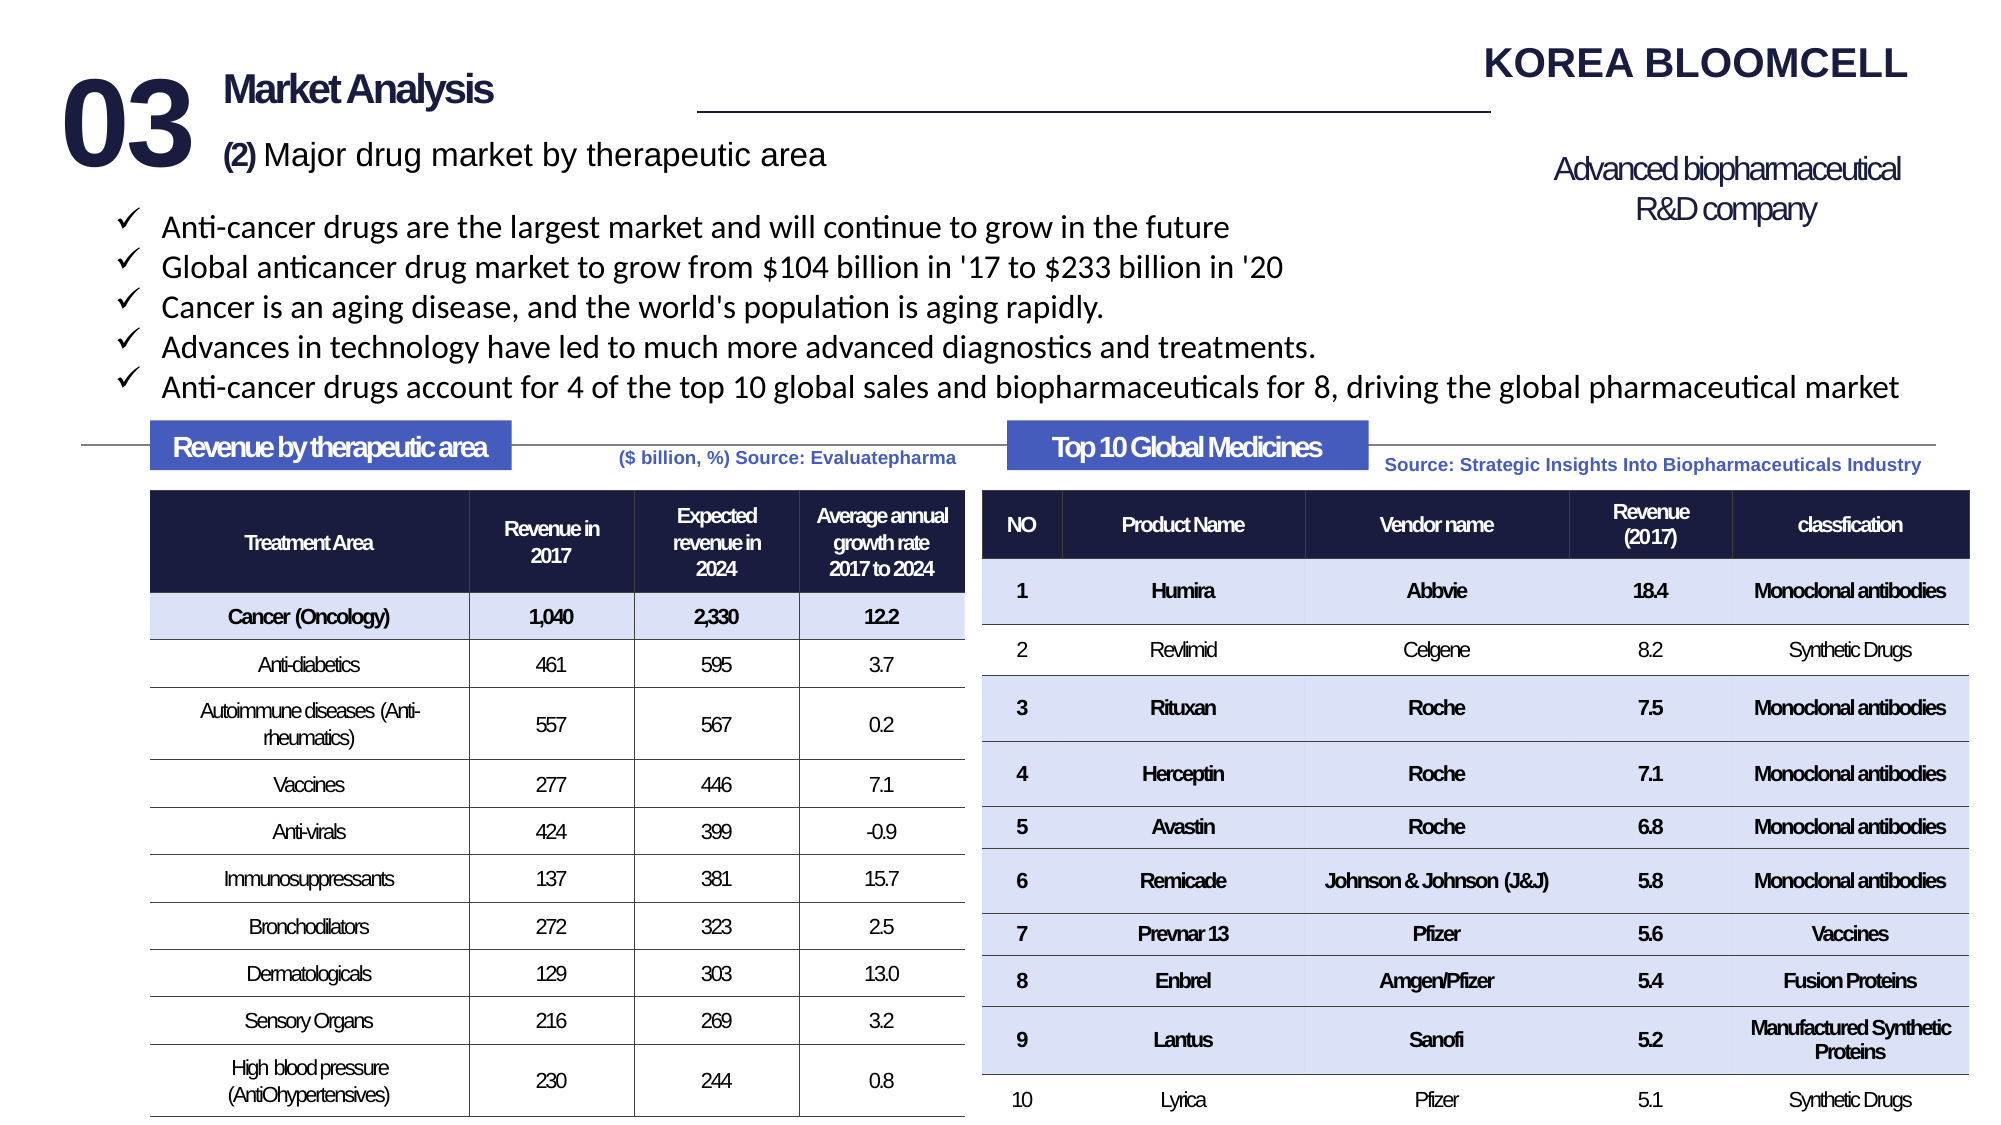

KOREA BLOOMCELL
Advanced biopharmaceutical R&D company
03
Market Analysis
(2) Major drug market by therapeutic area

Anti-cancer drugs are the largest market and will continue to grow in the future
Global anticancer drug market to grow from $104 billion in '17 to $233 billion in '20
Cancer is an aging disease, and the world's population is aging rapidly.
Advances in technology have led to much more advanced diagnostics and treatments.
Anti-cancer drugs account for 4 of the top 10 global sales and biopharmaceuticals for 8, driving the global pharmaceutical market
Revenue by therapeutic area
Top 10 Global Medicines
Source: Strategic Insights Into Biopharmaceuticals Industry
($ billion, %) Source: Evaluatepharma
| NO | Product Name | Vendor name | Revenue (2017) | classfication |
| --- | --- | --- | --- | --- |
| 1 | Humira | Abbvie | 18.4 | Monoclonal antibodies |
| 2 | Revlimid | Celgene | 8.2 | Synthetic Drugs |
| 3 | Rituxan | Roche | 7.5 | Monoclonal antibodies |
| 4 | Herceptin | Roche | 7.1 | Monoclonal antibodies |
| 5 | Avastin | Roche | 6.8 | Monoclonal antibodies |
| 6 | Remicade | Johnson & Johnson (J&J) | 5.8 | Monoclonal antibodies |
| 7 | Prevnar 13 | Pfizer | 5.6 | Vaccines |
| 8 | Enbrel | Amgen/Pfizer | 5.4 | Fusion Proteins |
| 9 | Lantus | Sanofi | 5.2 | Manufactured Synthetic Proteins |
| 10 | Lyrica | Pfizer | 5.1 | Synthetic Drugs |
| Treatment Area | Revenue in 2017 | Expected revenue in 2024 | Average annual growth rate 2017 to 2024 |
| --- | --- | --- | --- |
| Cancer (Oncology) | 1,040 | 2,330 | 12.2 |
| Anti-diabetics | 461 | 595 | 3.7 |
| Autoimmune diseases (Anti-rheumatics) | 557 | 567 | 0.2 |
| Vaccines | 277 | 446 | 7.1 |
| Anti-virals | 424 | 399 | -0.9 |
| Immunosuppressants | 137 | 381 | 15.7 |
| Bronchodilators | 272 | 323 | 2.5 |
| Dermatologicals | 129 | 303 | 13.0 |
| Sensory Organs | 216 | 269 | 3.2 |
| High blood pressure (AntiOhypertensives) | 230 | 244 | 0.8 |